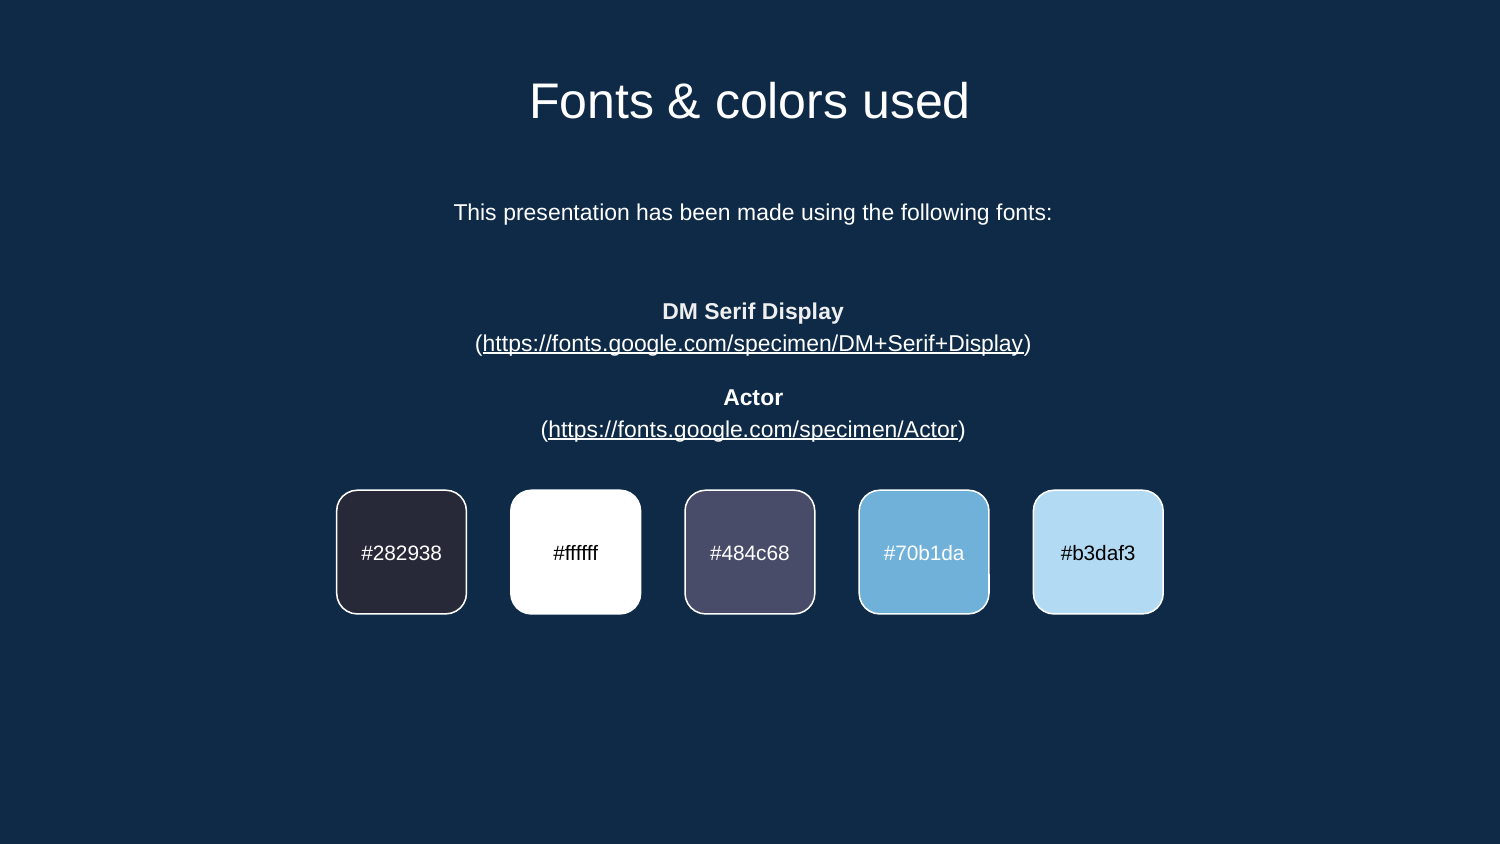

Fonts & colors used
This presentation has been made using the following fonts:

DM Serif Display
(https://fonts.google.com/specimen/DM+Serif+Display)

Actor
(https://fonts.google.com/specimen/Actor)

#282938
#ffffff
#484c68
#70b1da
#b3daf3